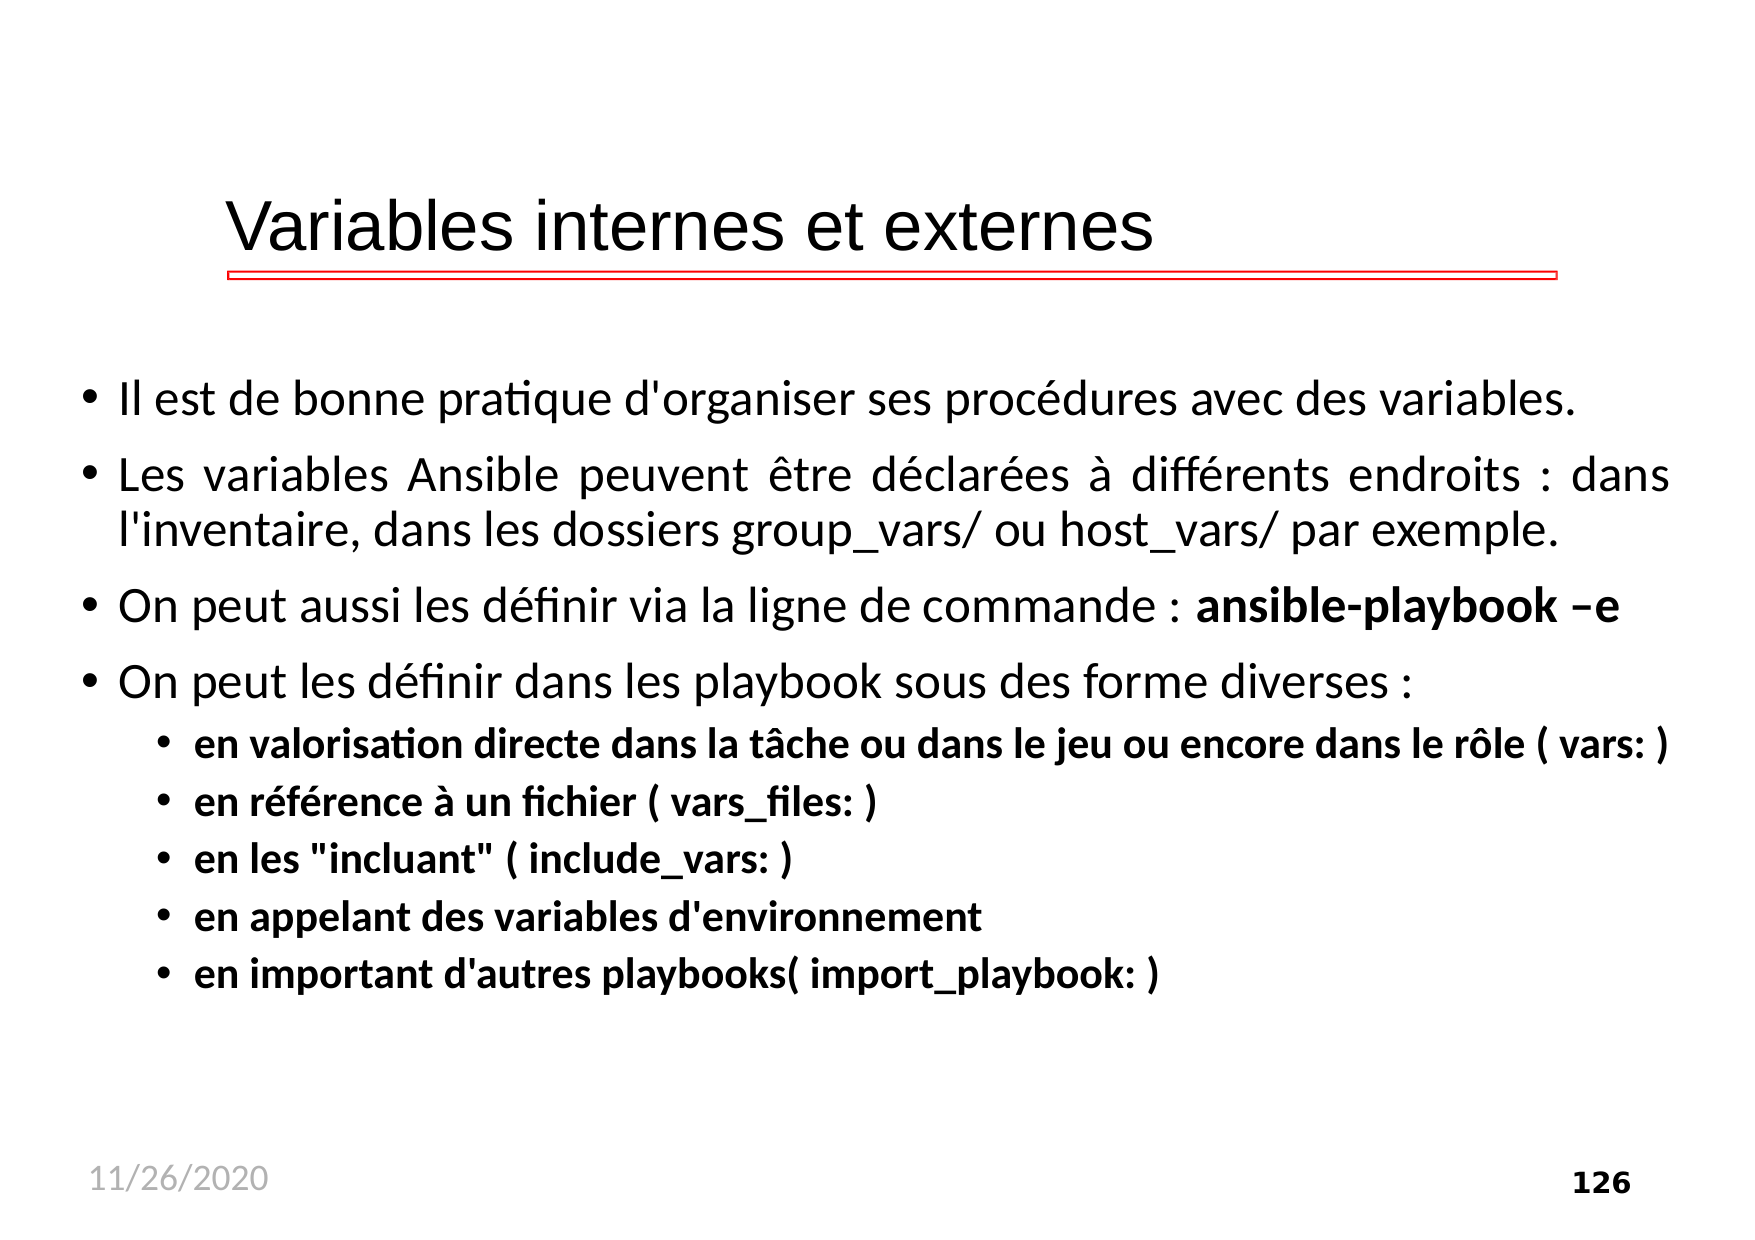

# Variables internes et externes
Il est de bonne pratique d'organiser ses procédures avec des variables.
Les variables Ansible peuvent être déclarées à différents endroits : dans l'inventaire, dans les dossiers group_vars/ ou host_vars/ par exemple.
On peut aussi les définir via la ligne de commande : ansible-playbook –e
On peut les définir dans les playbook sous des forme diverses :
en valorisation directe dans la tâche ou dans le jeu ou encore dans le rôle ( vars: )
en référence à un fichier ( vars_files: )
en les "incluant" ( include_vars: )
en appelant des variables d'environnement
en important d'autres playbooks( import_playbook: )
11/26/2020
126